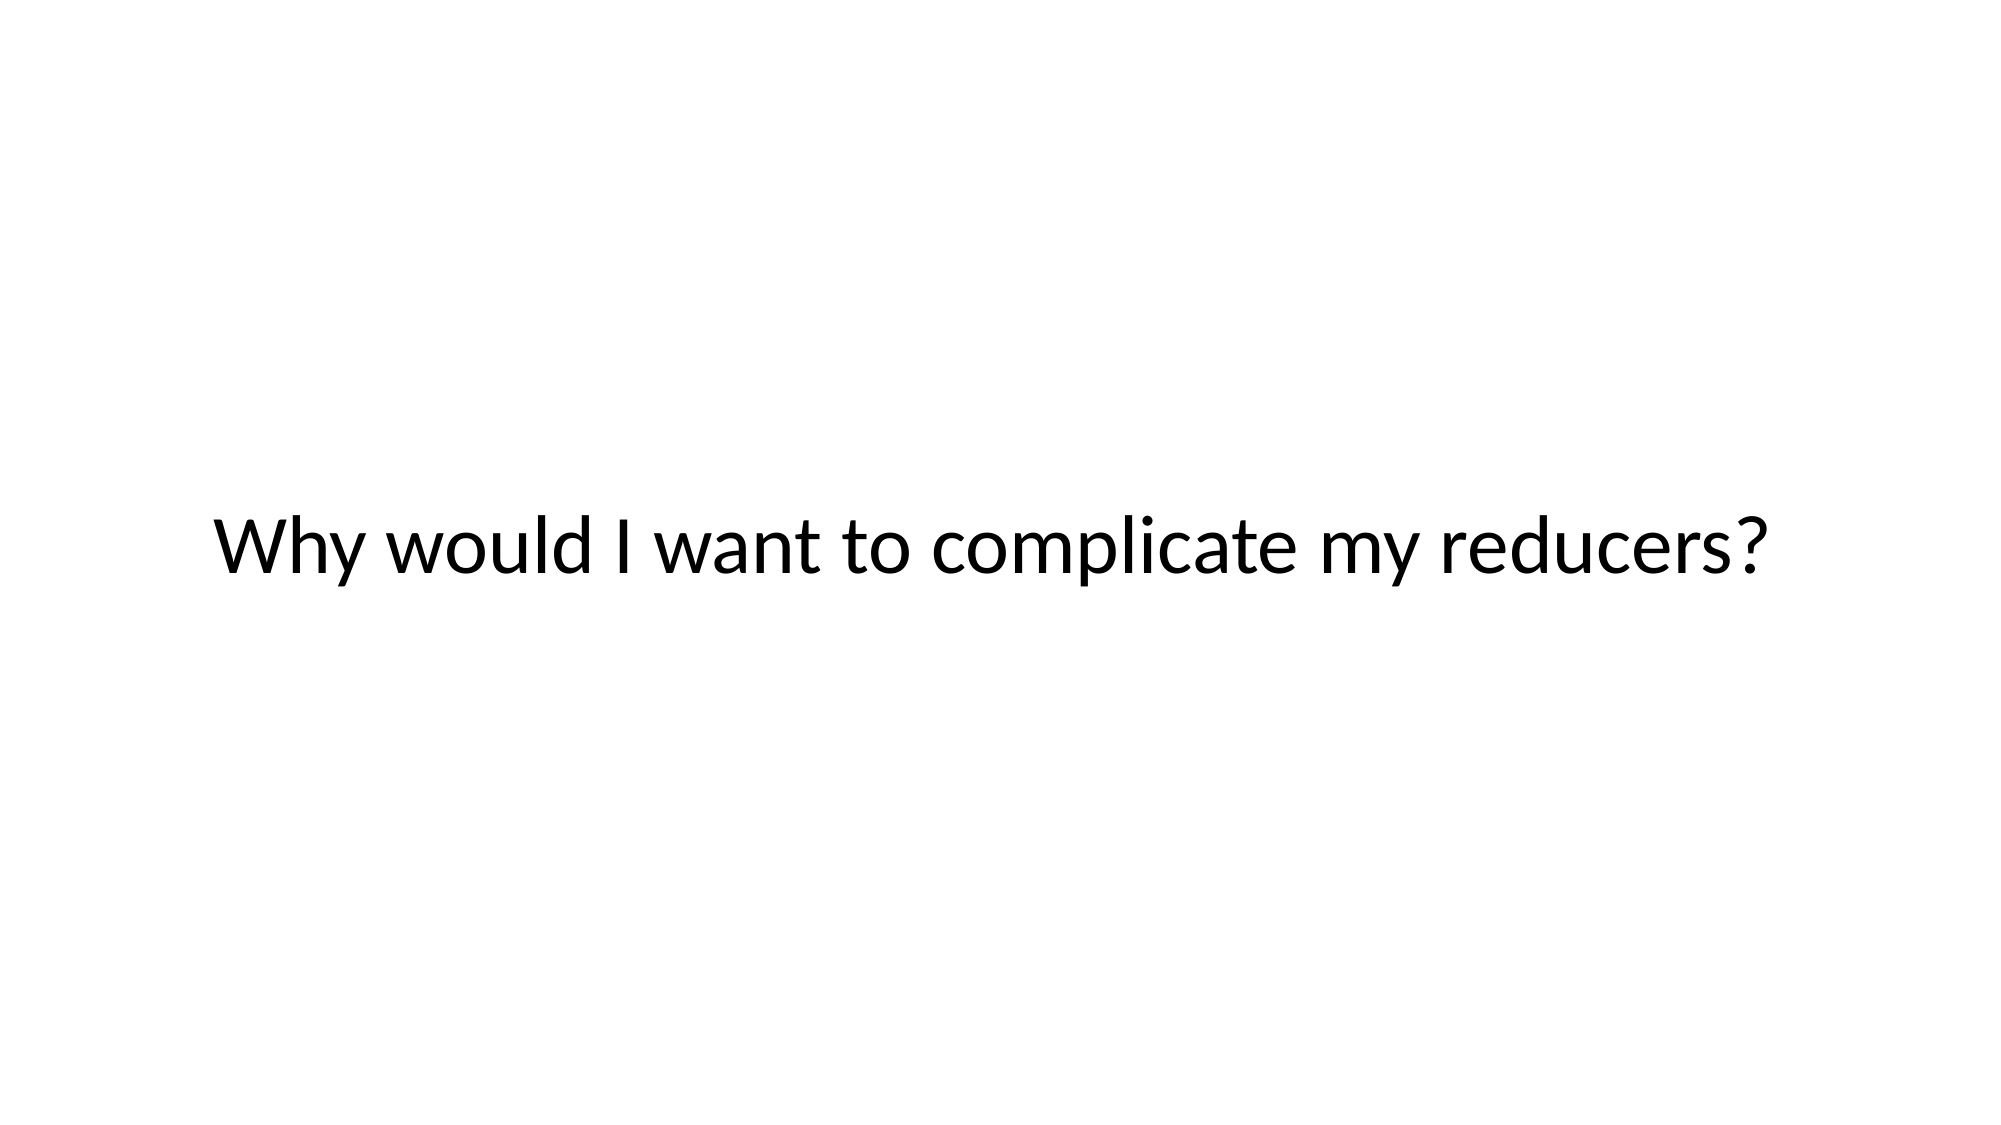

Why would I want to complicate my reducers?